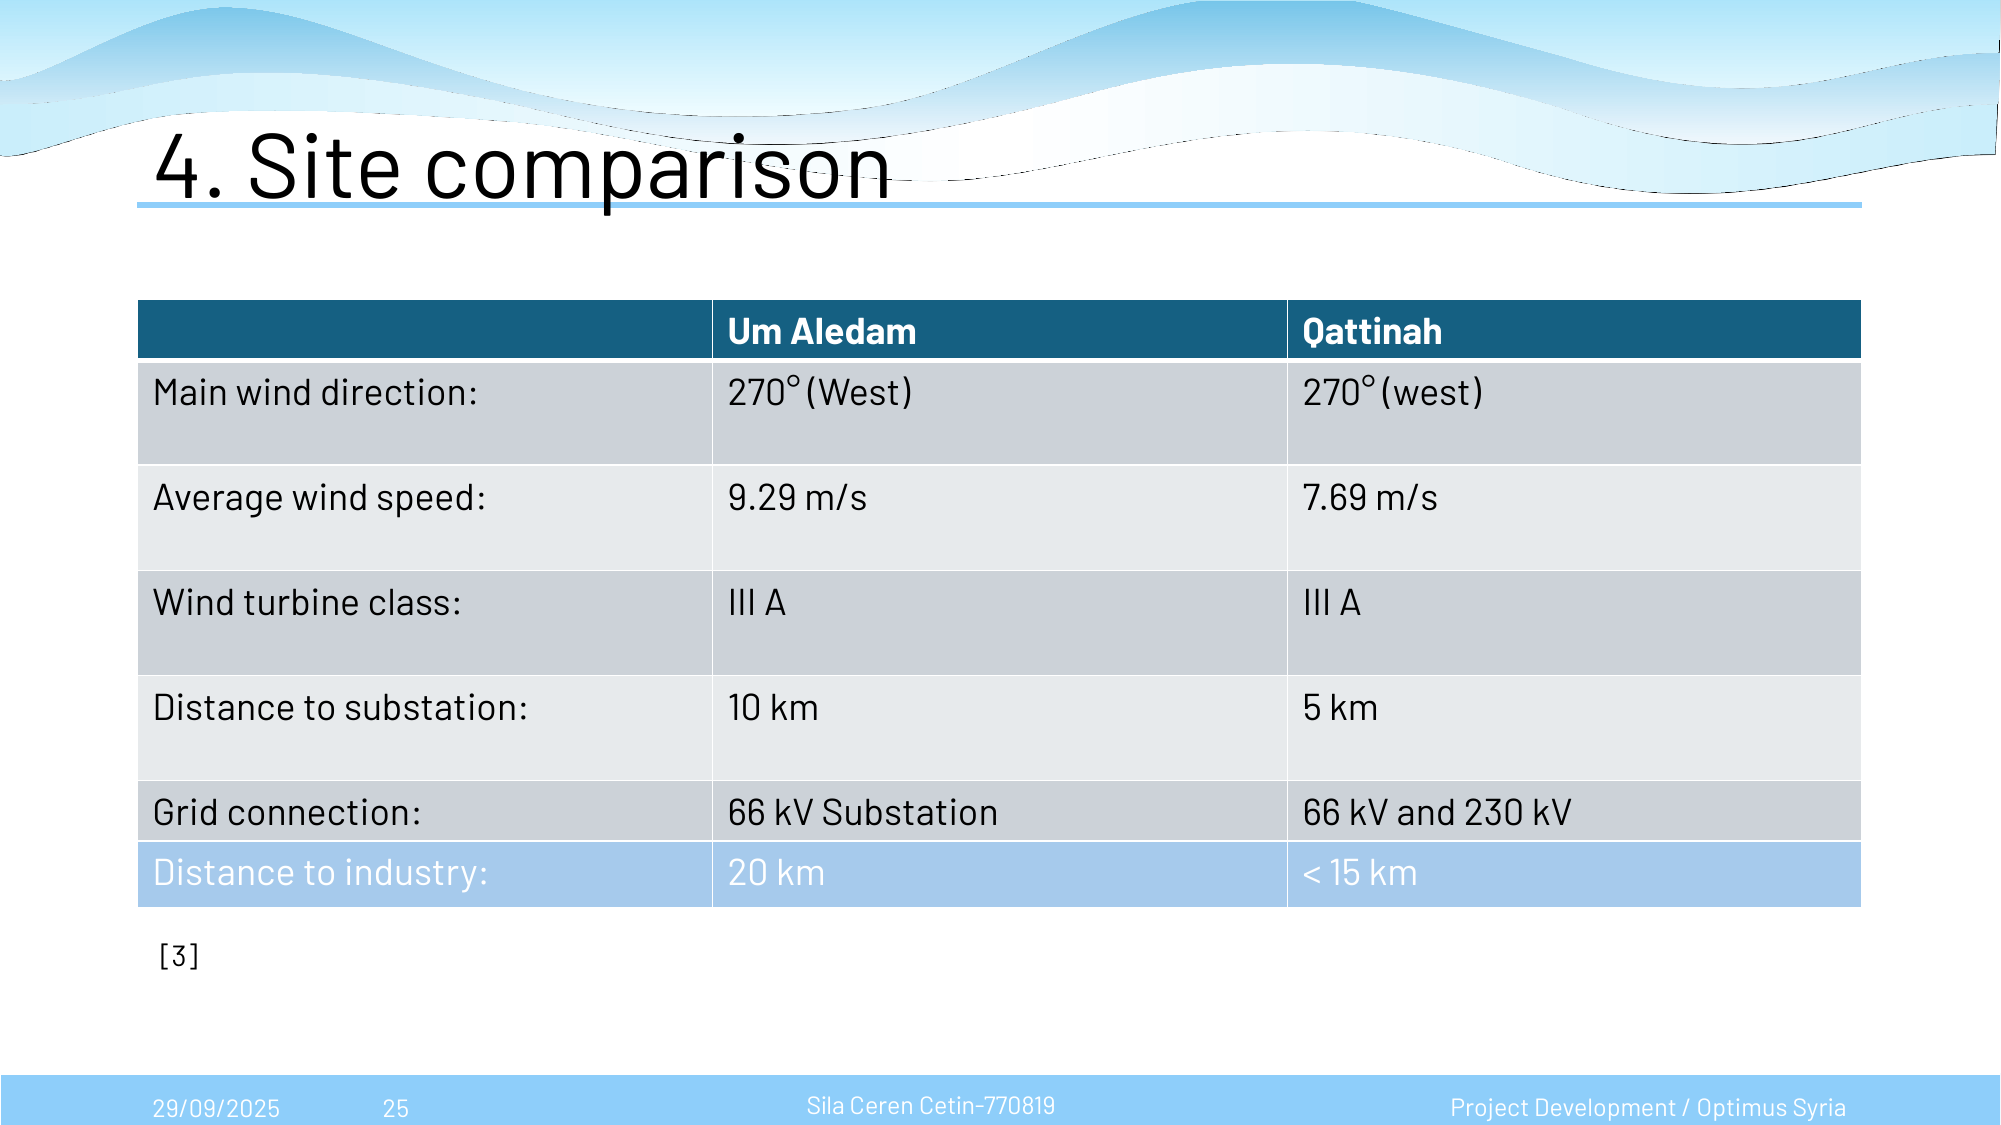

# 4. Site comparison
|  | Um Aledam | Qattinah |
| --- | --- | --- |
| Main wind direction: | 270° (West) | 270° (west) |
| Average wind speed: | 9.29 m/s | 7.69 m/s |
| Wind turbine class: | III A | III A |
| Distance to substation: | 10 km | 5 km |
| Grid connection: | 66 kV Substation | 66 kV and 230 kV |
| Distance to industry: | 20 km | < 15 km |
| --- | --- | --- |
[3]
Sila Ceren Cetin-770819
Project Development / Optimus Syria
29/09/2025
25